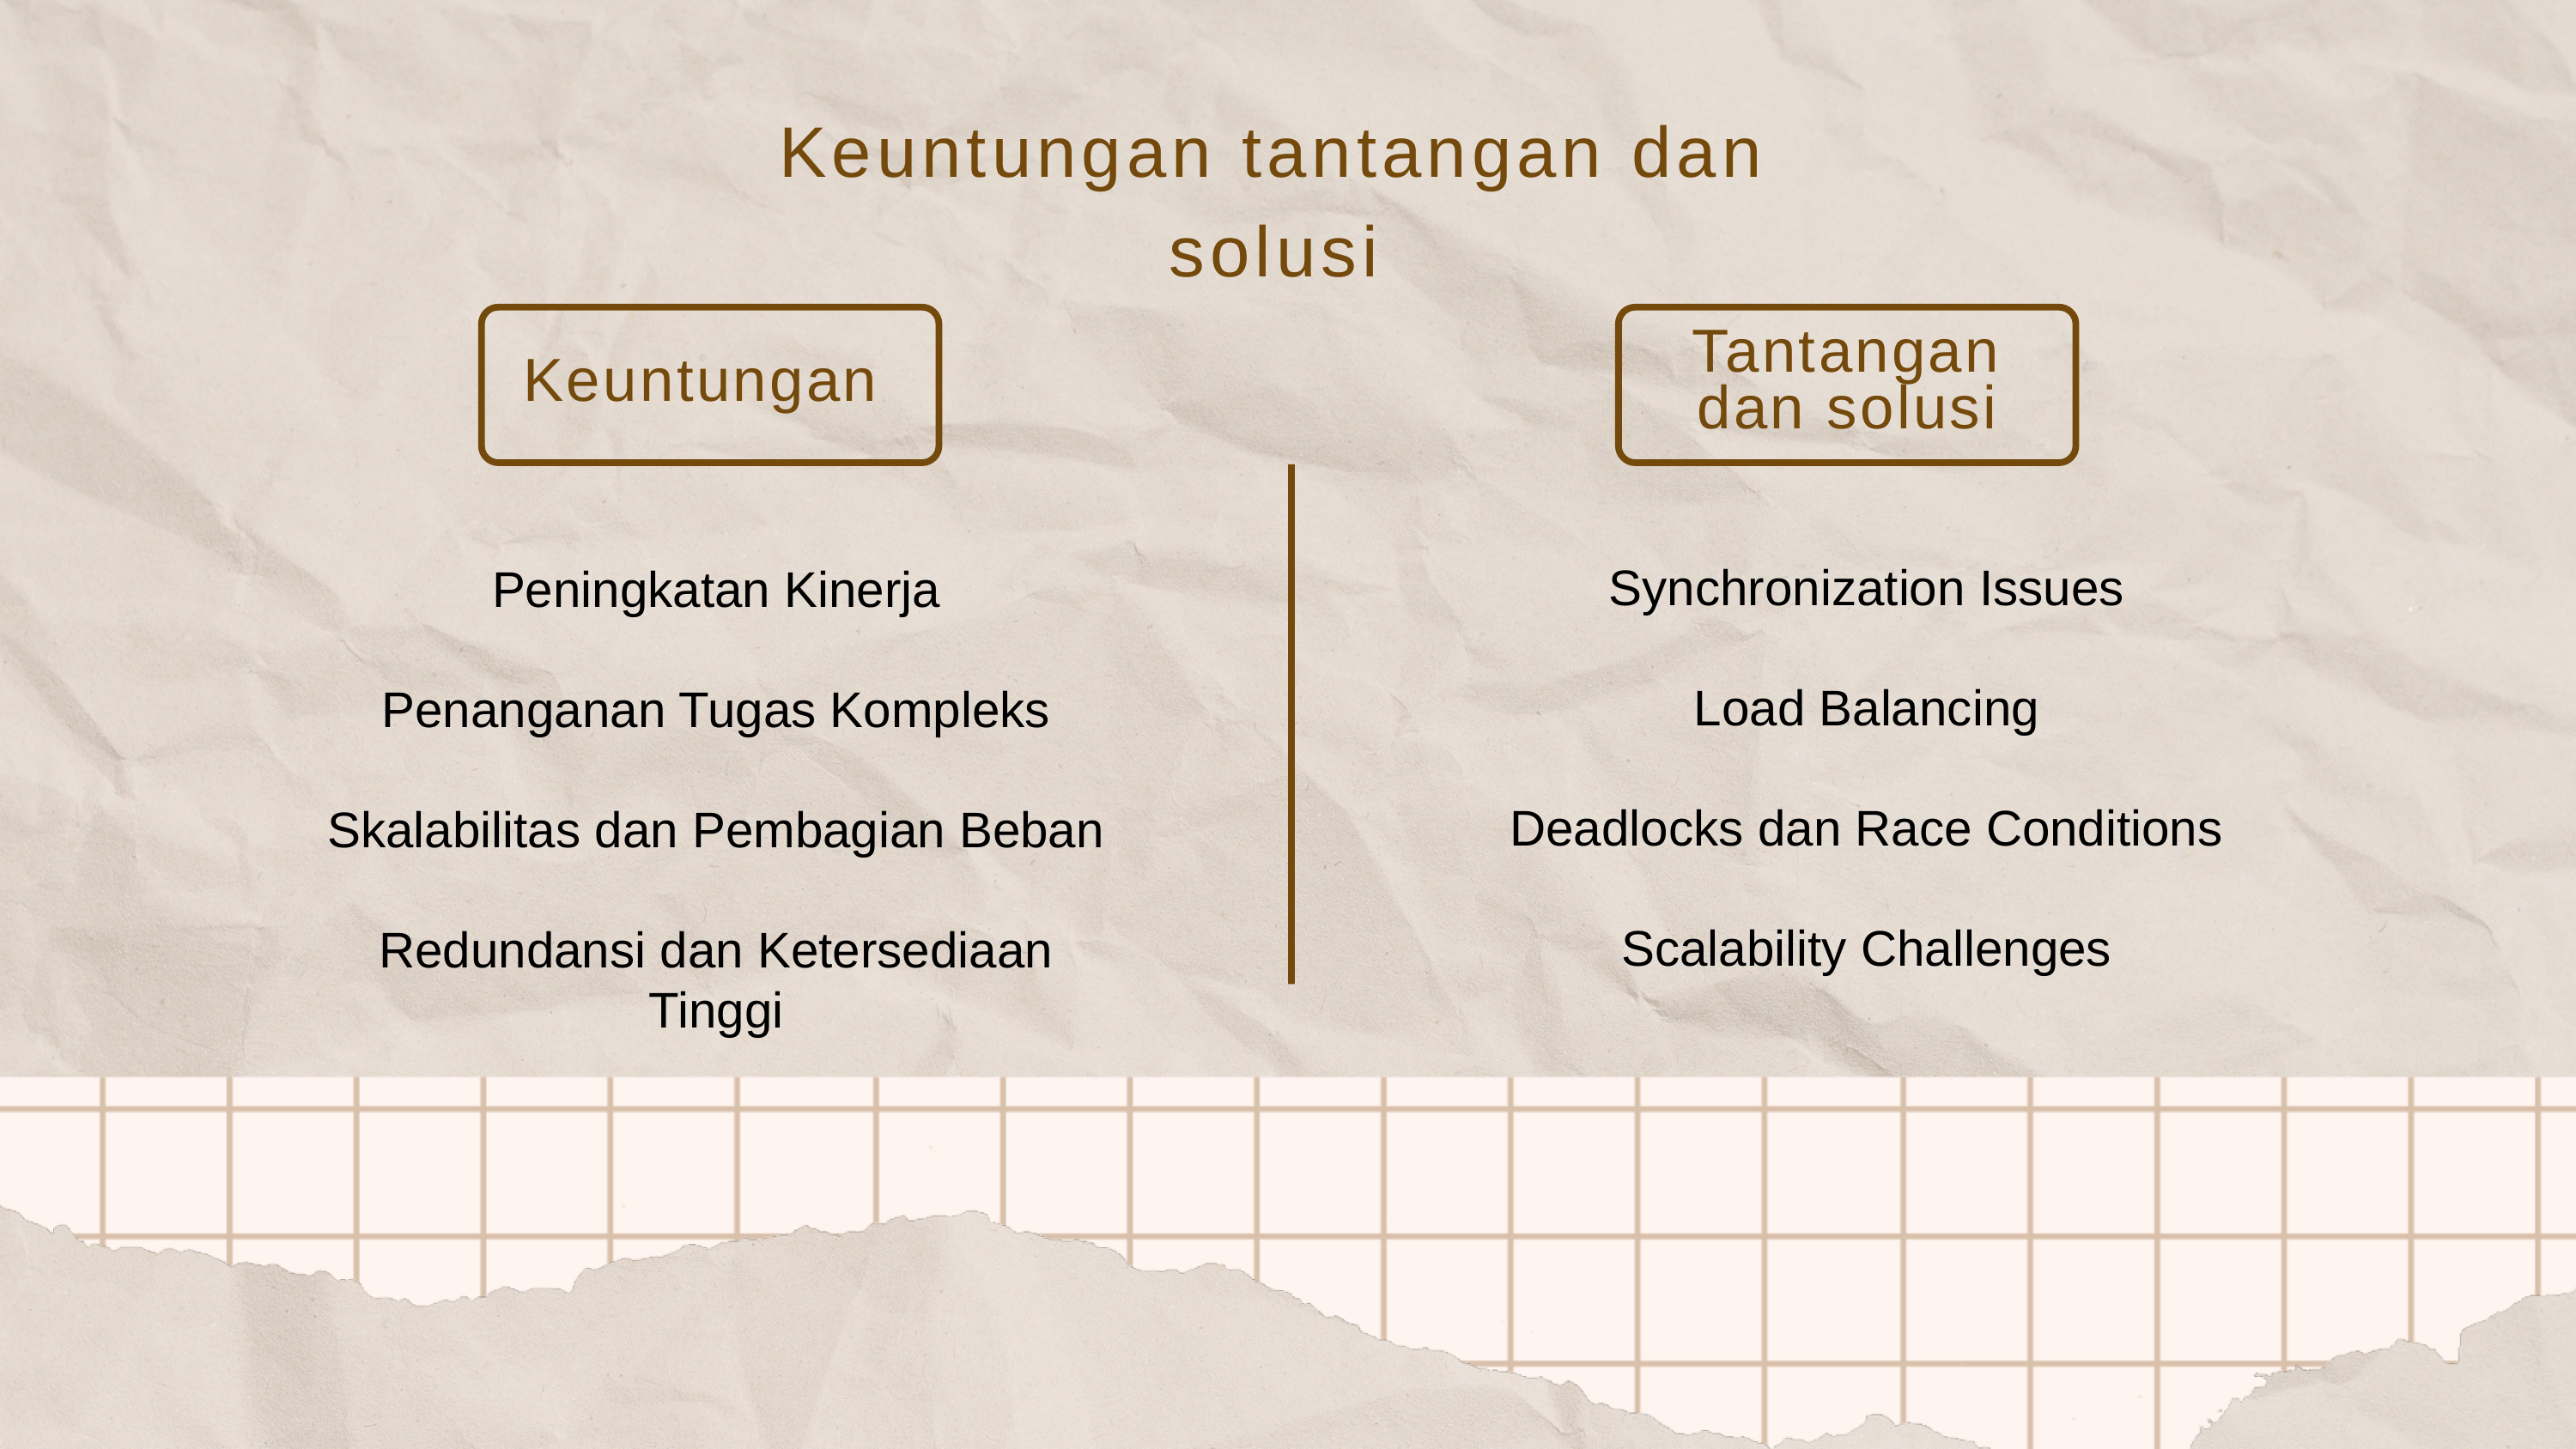

Keuntungan tantangan dan solusi

Tantangan dan solusi
Keuntungan

Synchronization Issues

Load Balancing

Deadlocks dan Race Conditions

Scalability Challenges
Peningkatan Kinerja

Penanganan Tugas Kompleks

Skalabilitas dan Pembagian Beban

Redundansi dan Ketersediaan Tinggi